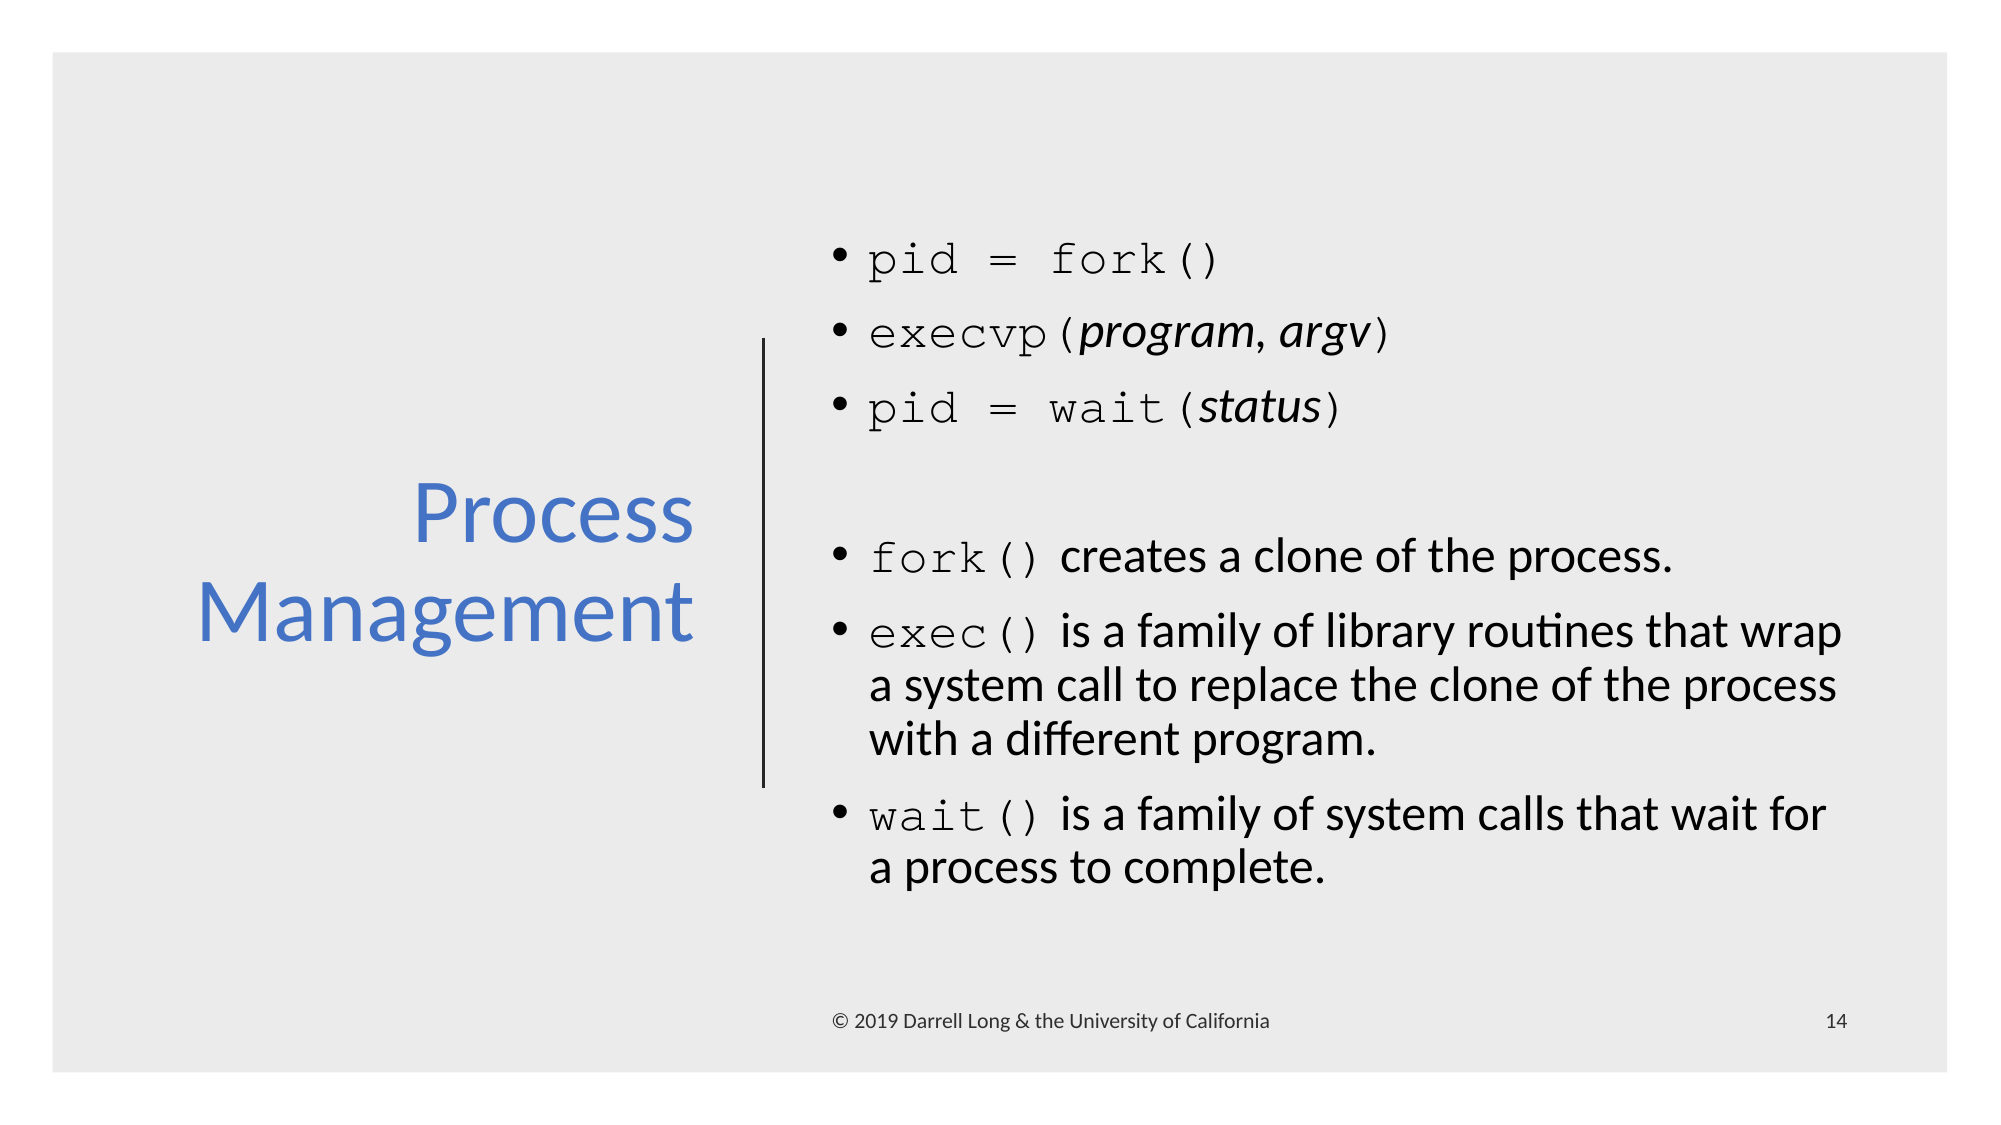

# Process Management
pid = fork()
execvp(program, argv)
pid = wait(status)

fork() creates a clone of the process.
exec() is a family of library routines that wrap a system call to replace the clone of the process with a different program.
wait() is a family of system calls that wait for a process to complete.
© 2019 Darrell Long & the University of California
14